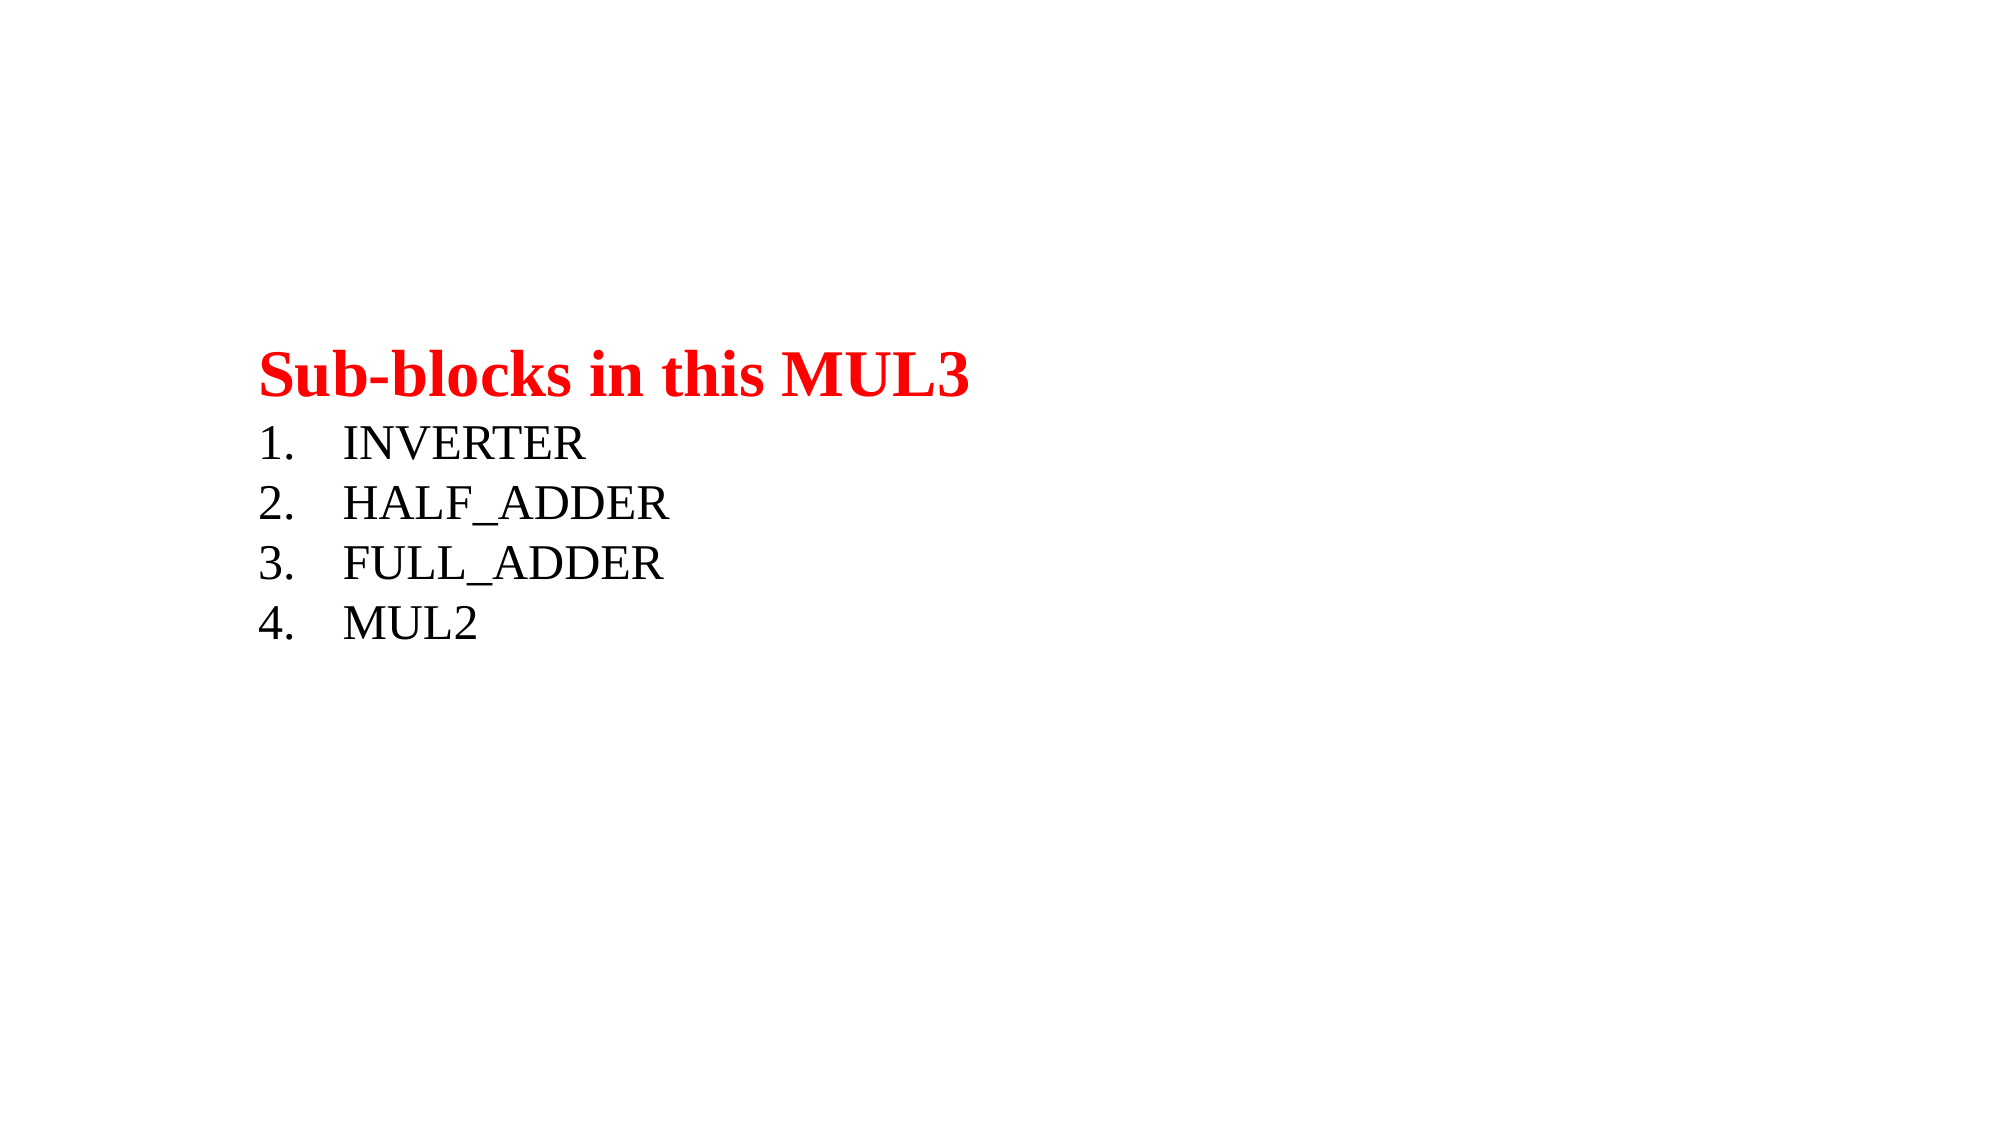

Sub-blocks in this MUL3
INVERTER
HALF_ADDER
FULL_ADDER
MUL2